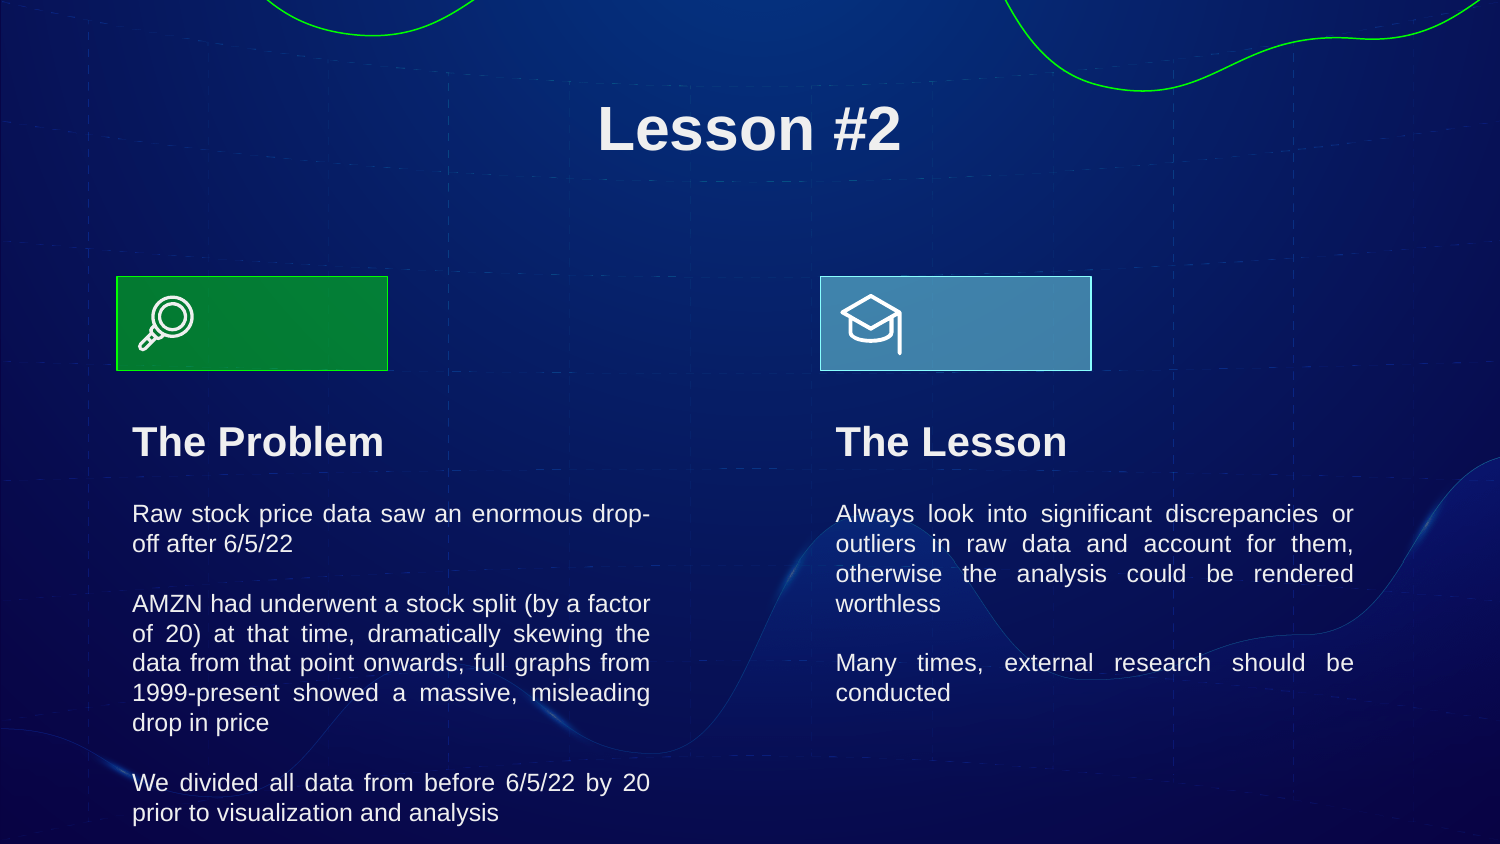

# Lesson #2

The Problem
The Lesson
Raw stock price data saw an enormous drop-off after 6/5/22

AMZN had underwent a stock split (by a factor of 20) at that time, dramatically skewing the data from that point onwards; full graphs from 1999-present showed a massive, misleading drop in price

We divided all data from before 6/5/22 by 20 prior to visualization and analysis
Always look into significant discrepancies or outliers in raw data and account for them, otherwise the analysis could be rendered worthless

Many times, external research should be conducted